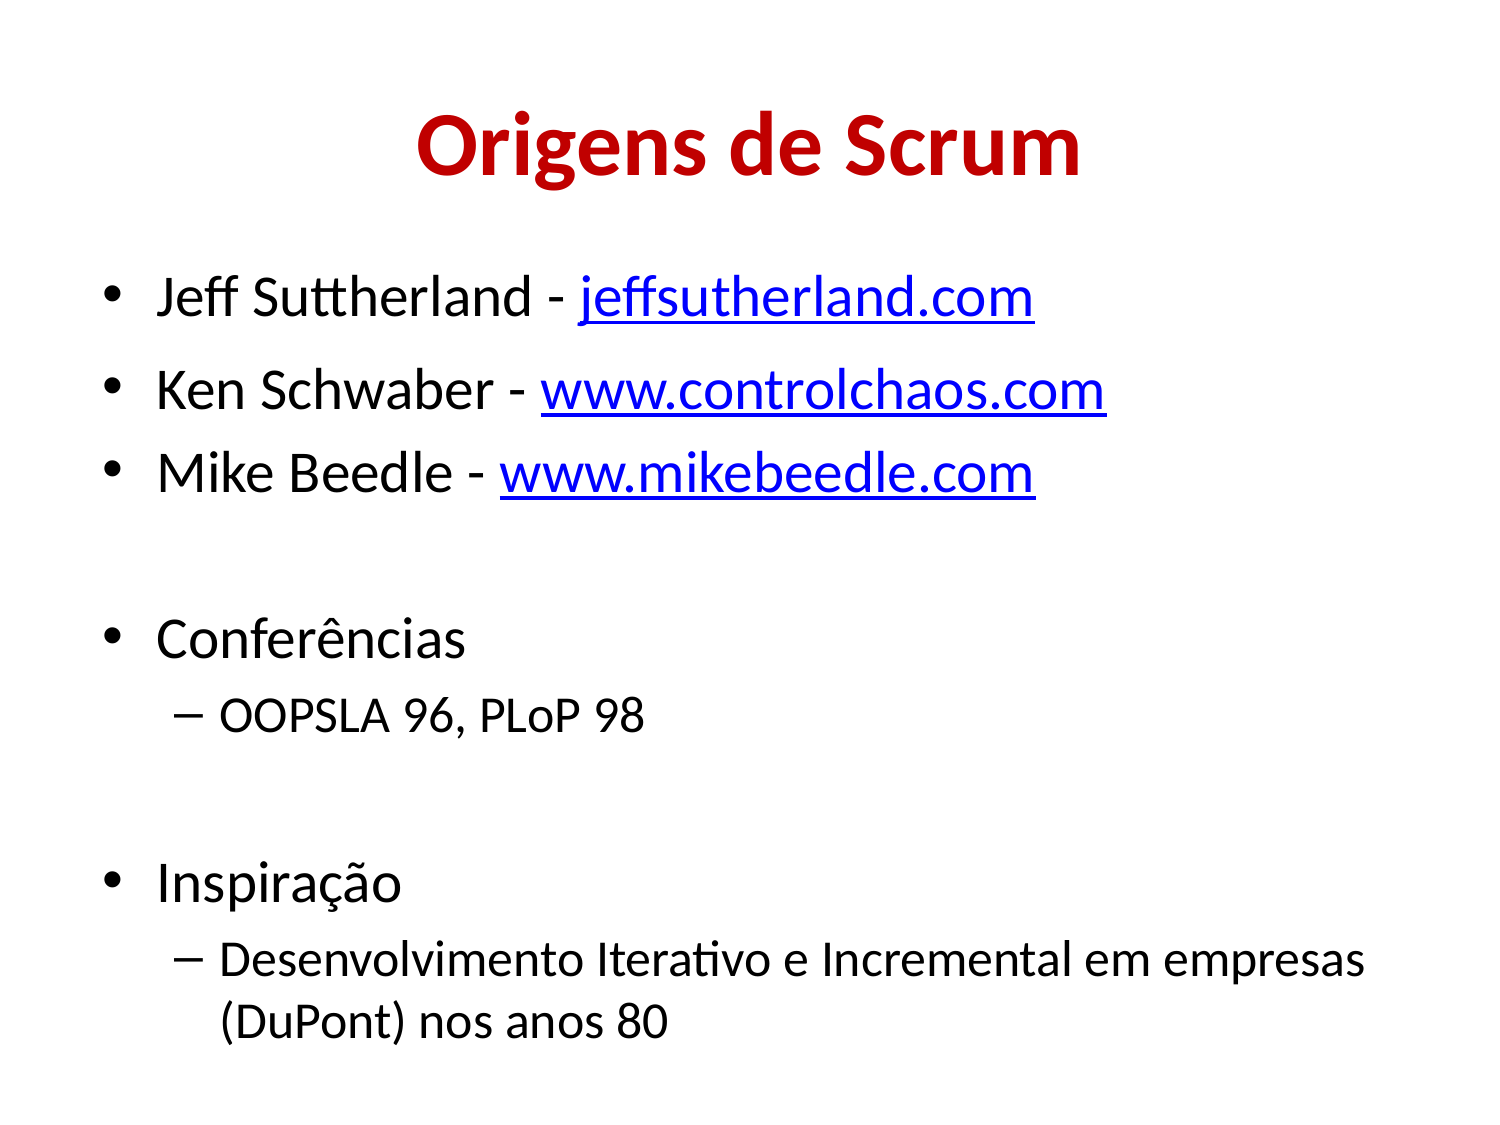

# Origens de Scrum
Jeff Suttherland - jeffsutherland.com
Ken Schwaber - www.controlchaos.com
Mike Beedle - www.mikebeedle.com

Conferências
OOPSLA 96, PLoP 98

Inspiração
Desenvolvimento Iterativo e Incremental em empresas  (DuPont) nos anos 80
25